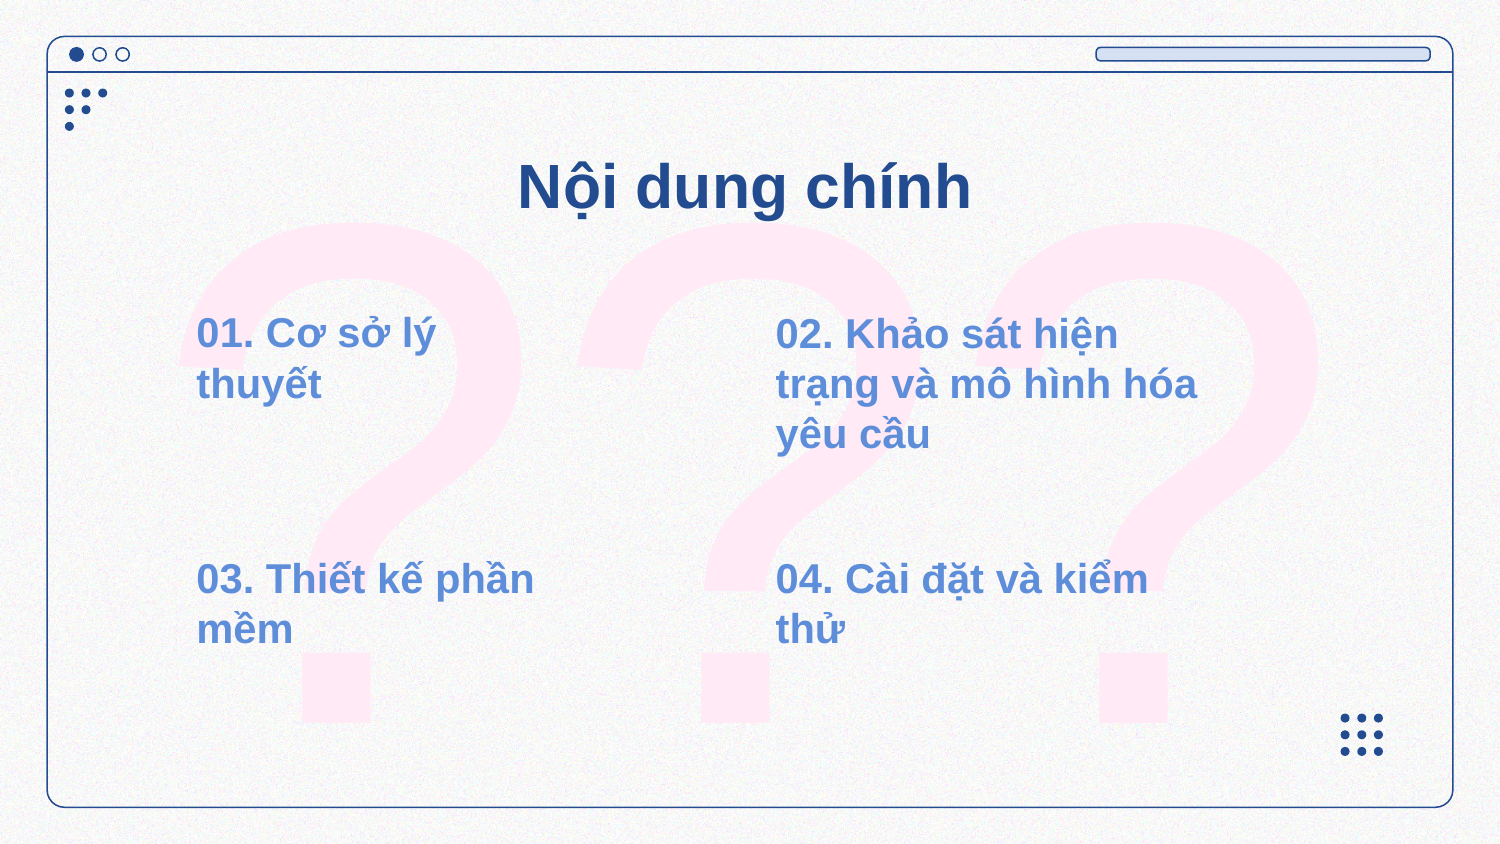

????
# Nội dung chính
01. Cơ sở lý thuyết
02. Khảo sát hiện trạng và mô hình hóa yêu cầu
03. Thiết kế phần mềm
04. Cài đặt và kiểm thử